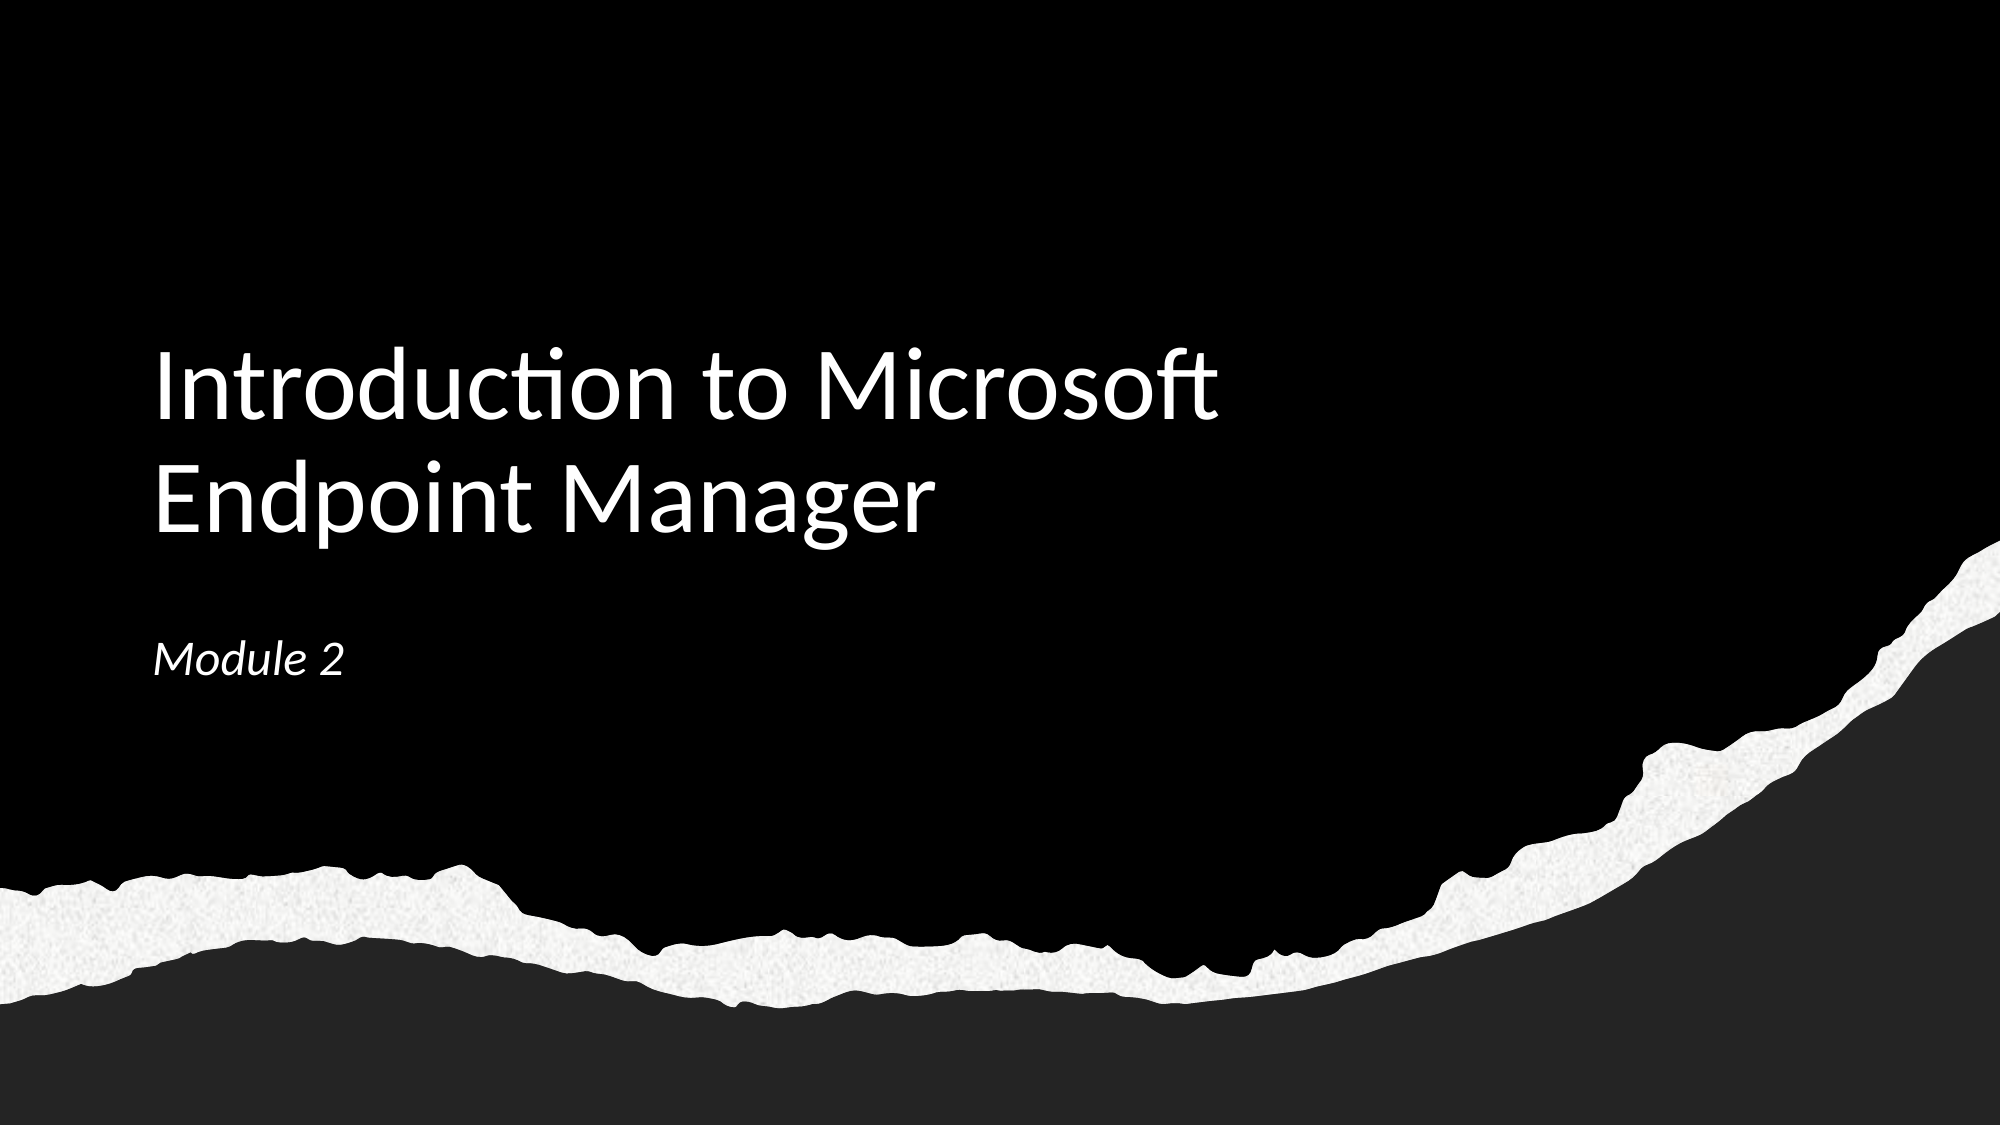

# Introduction to Microsoft Endpoint Manager

Module 2